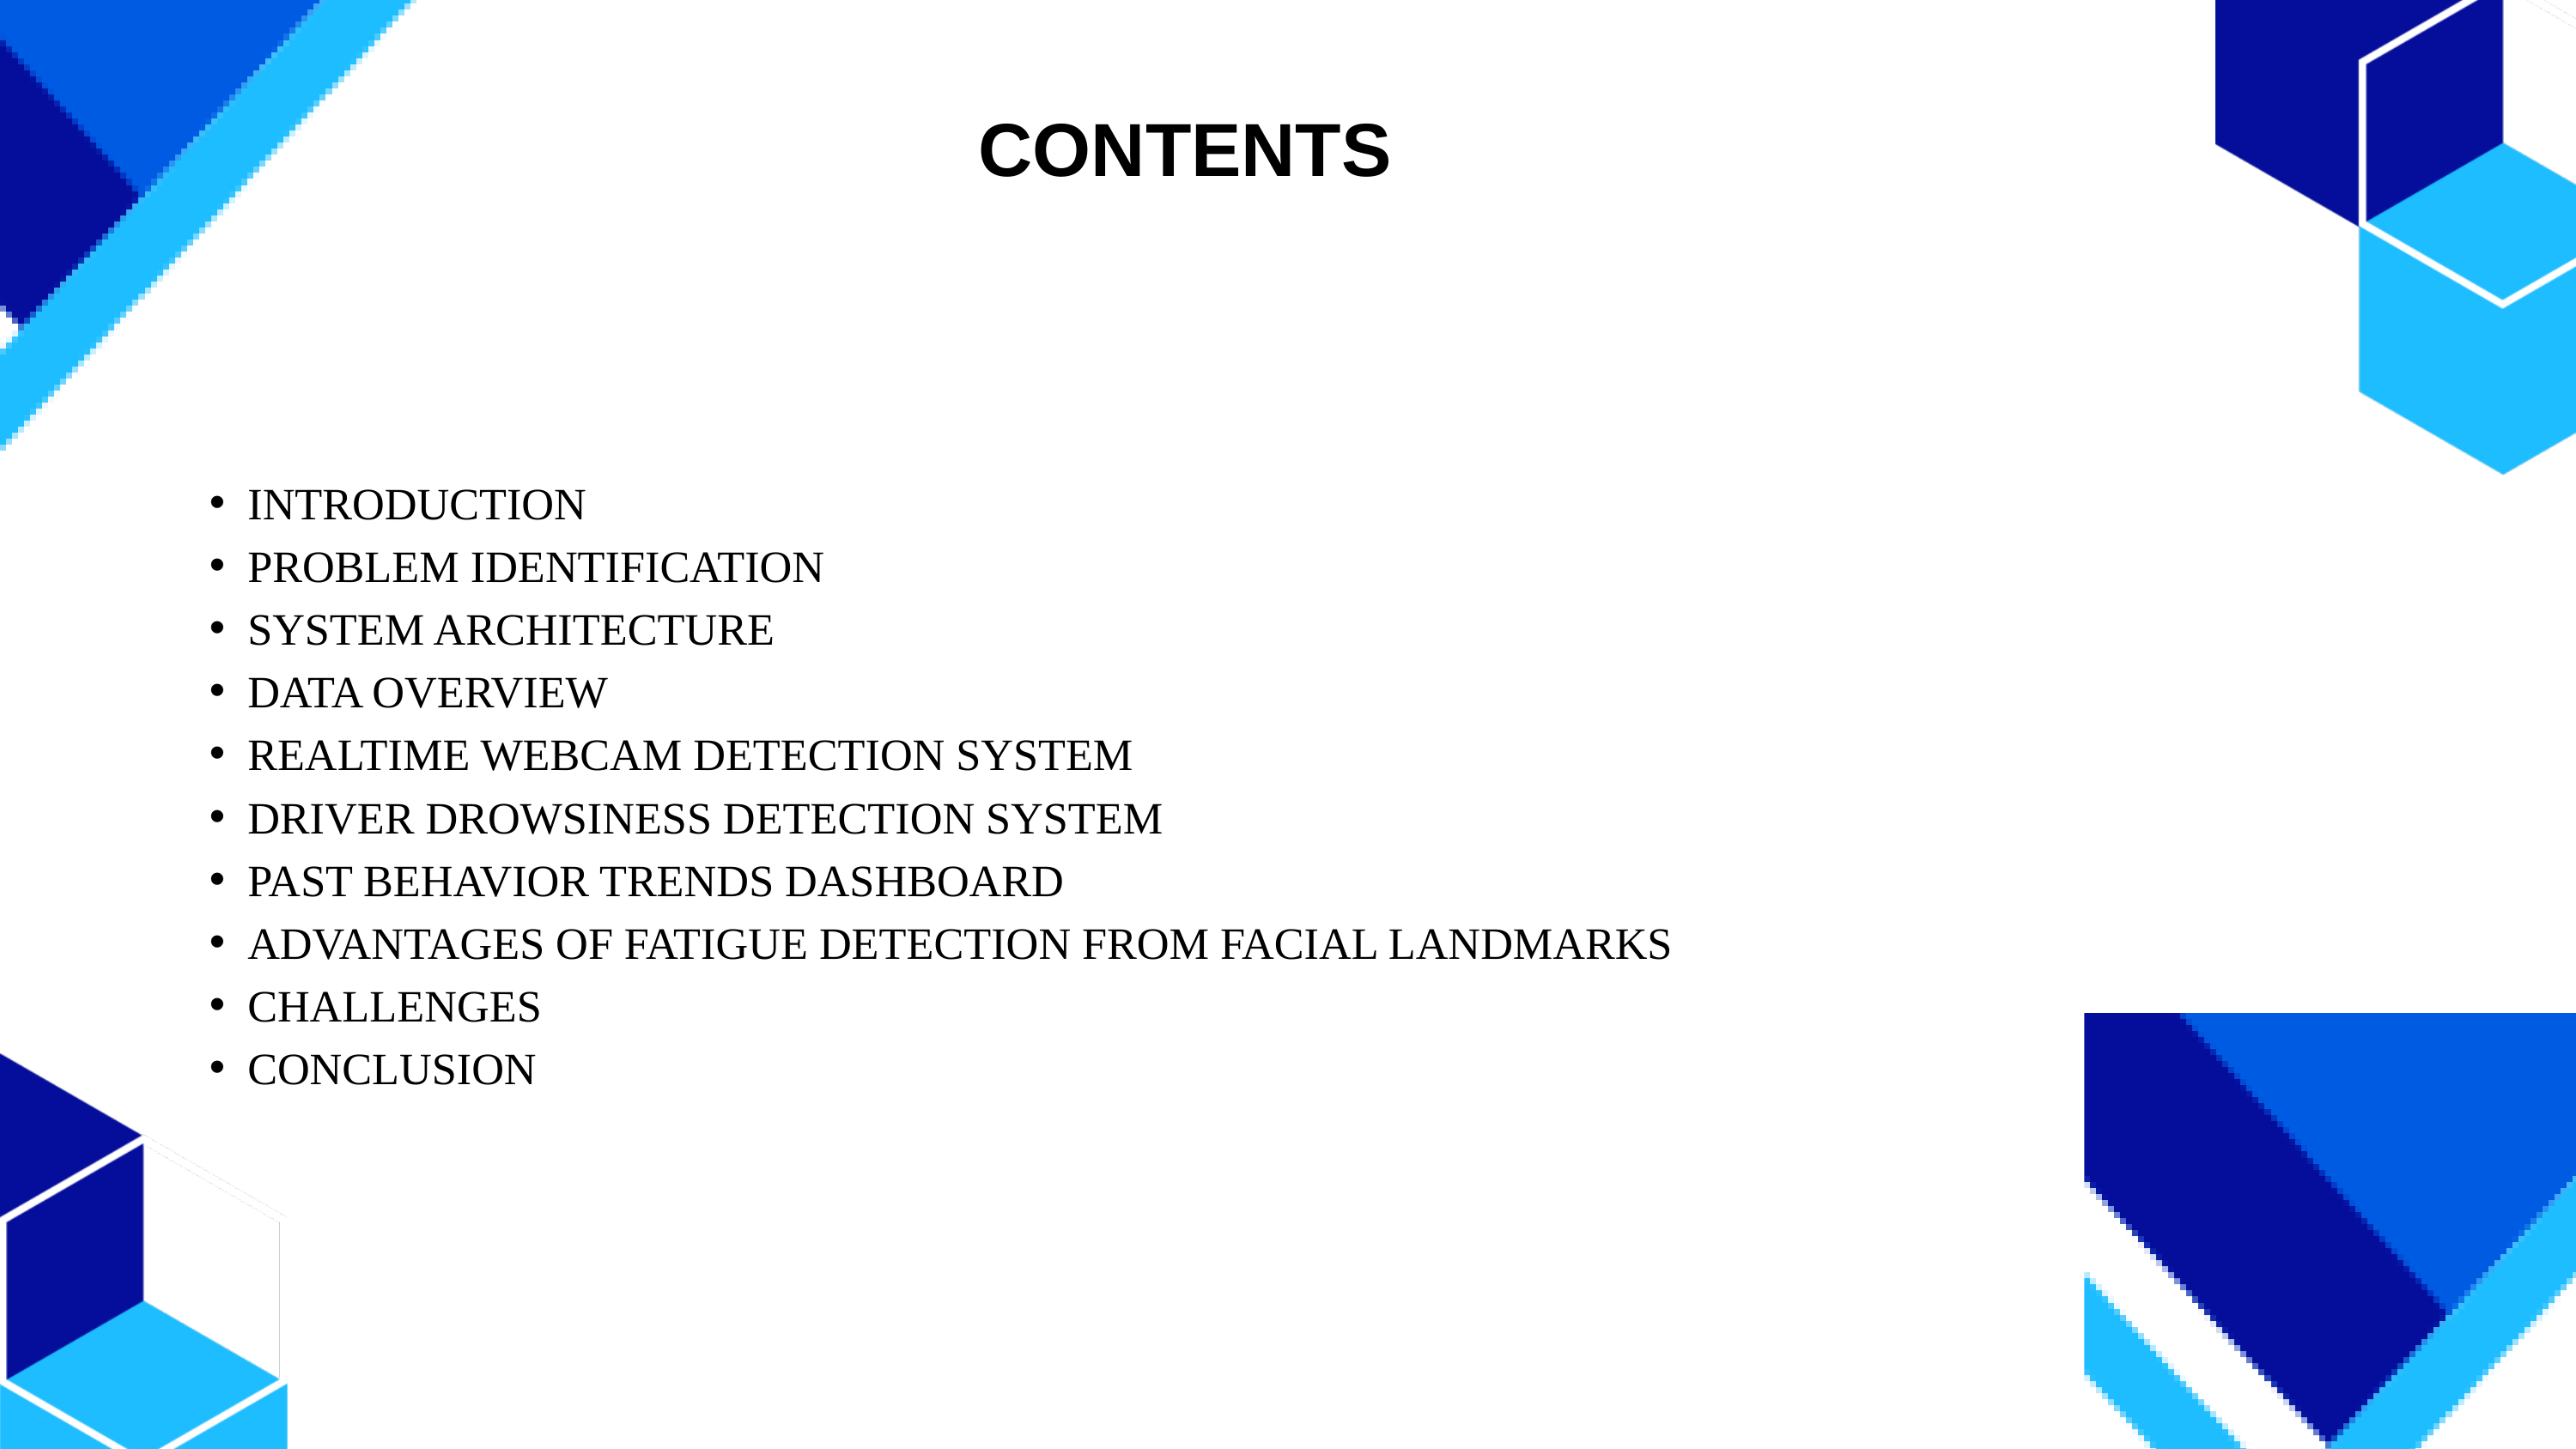

CONTENTS
INTRODUCTION
PROBLEM IDENTIFICATION
SYSTEM ARCHITECTURE
DATA OVERVIEW
REALTIME WEBCAM DETECTION SYSTEM
DRIVER DROWSINESS DETECTION SYSTEM
PAST BEHAVIOR TRENDS DASHBOARD
ADVANTAGES OF FATIGUE DETECTION FROM FACIAL LANDMARKS
CHALLENGES
CONCLUSION